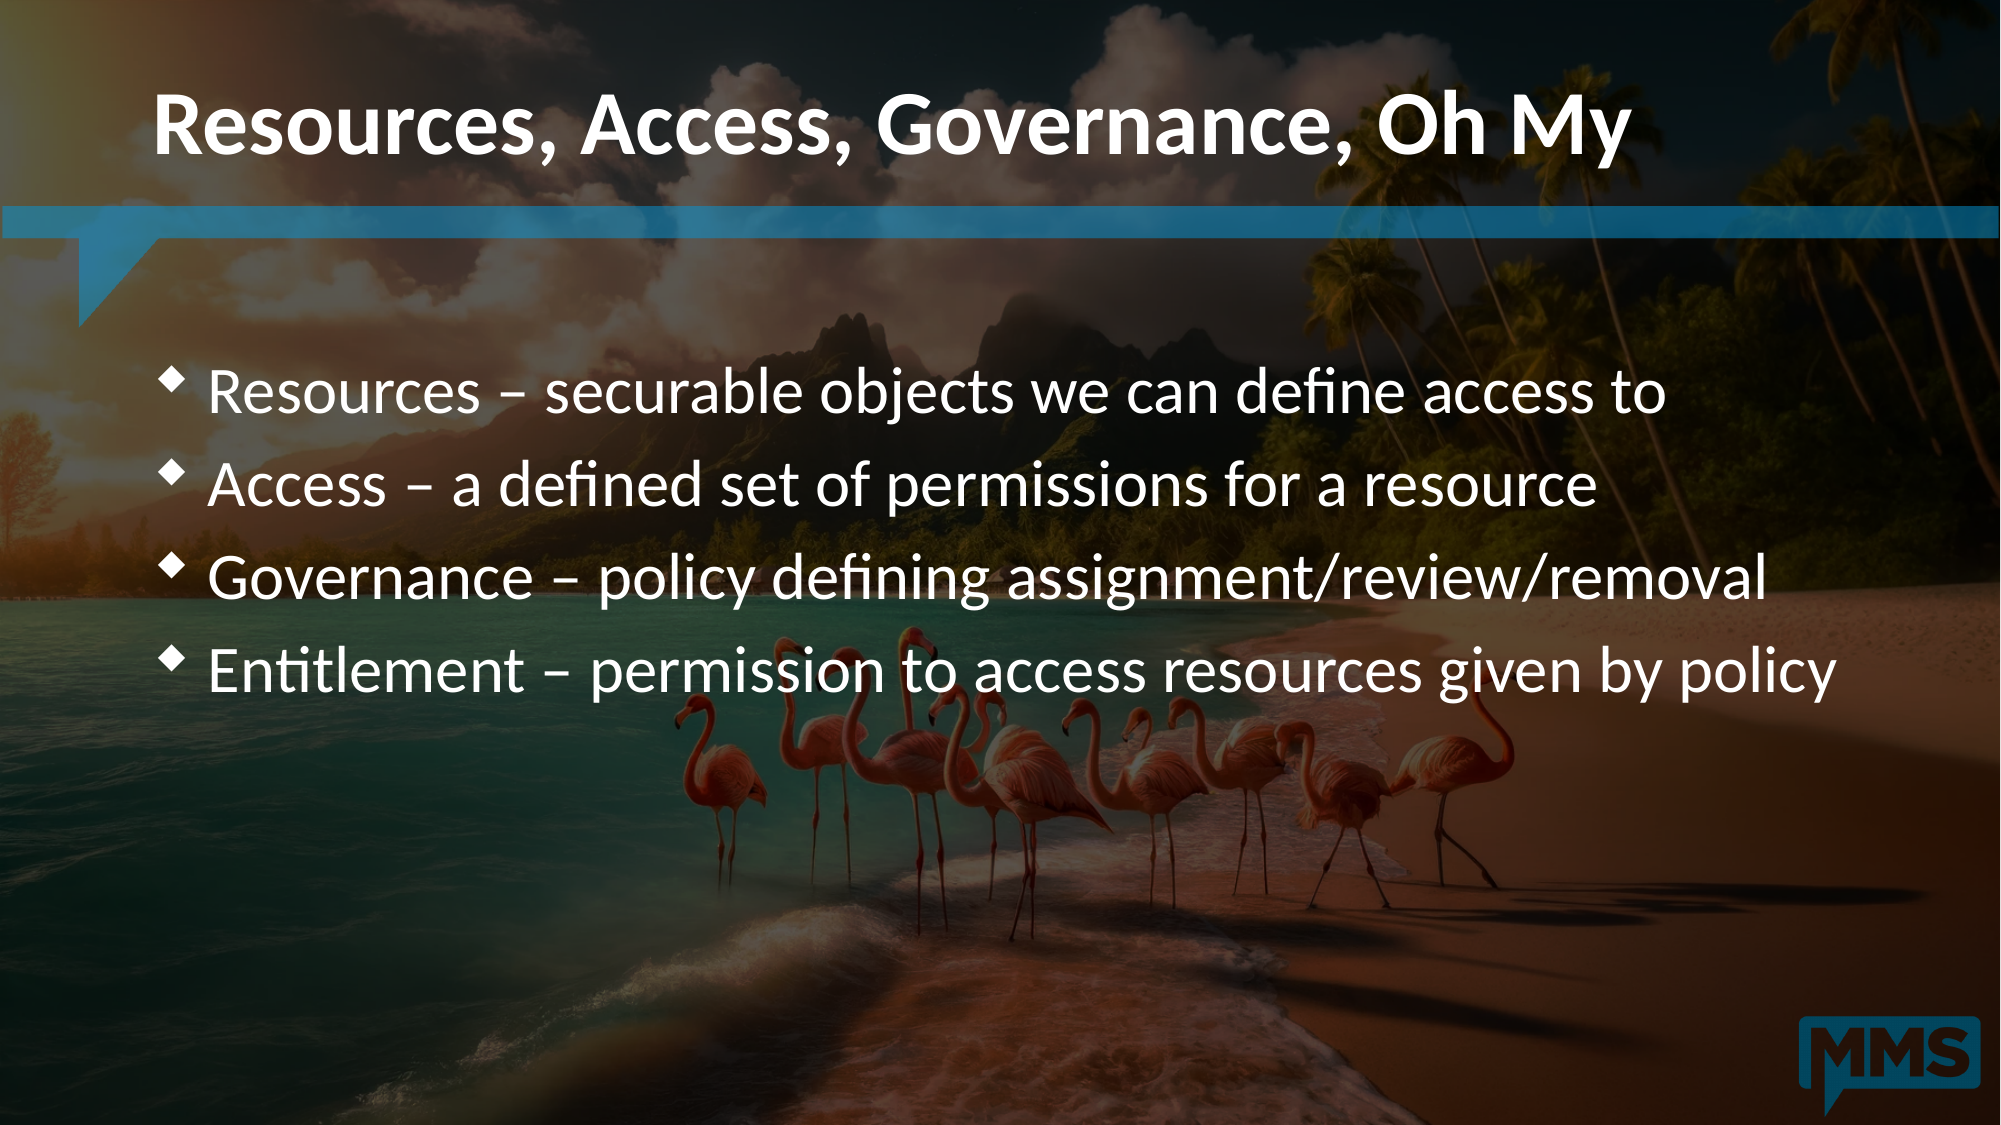

# Resources, Access, Governance, Oh My

 Resources – securable objects we can define access to
 Access – a defined set of permissions for a resource
 Governance – policy defining assignment/review/removal
 Entitlement – permission to access resources given by policy